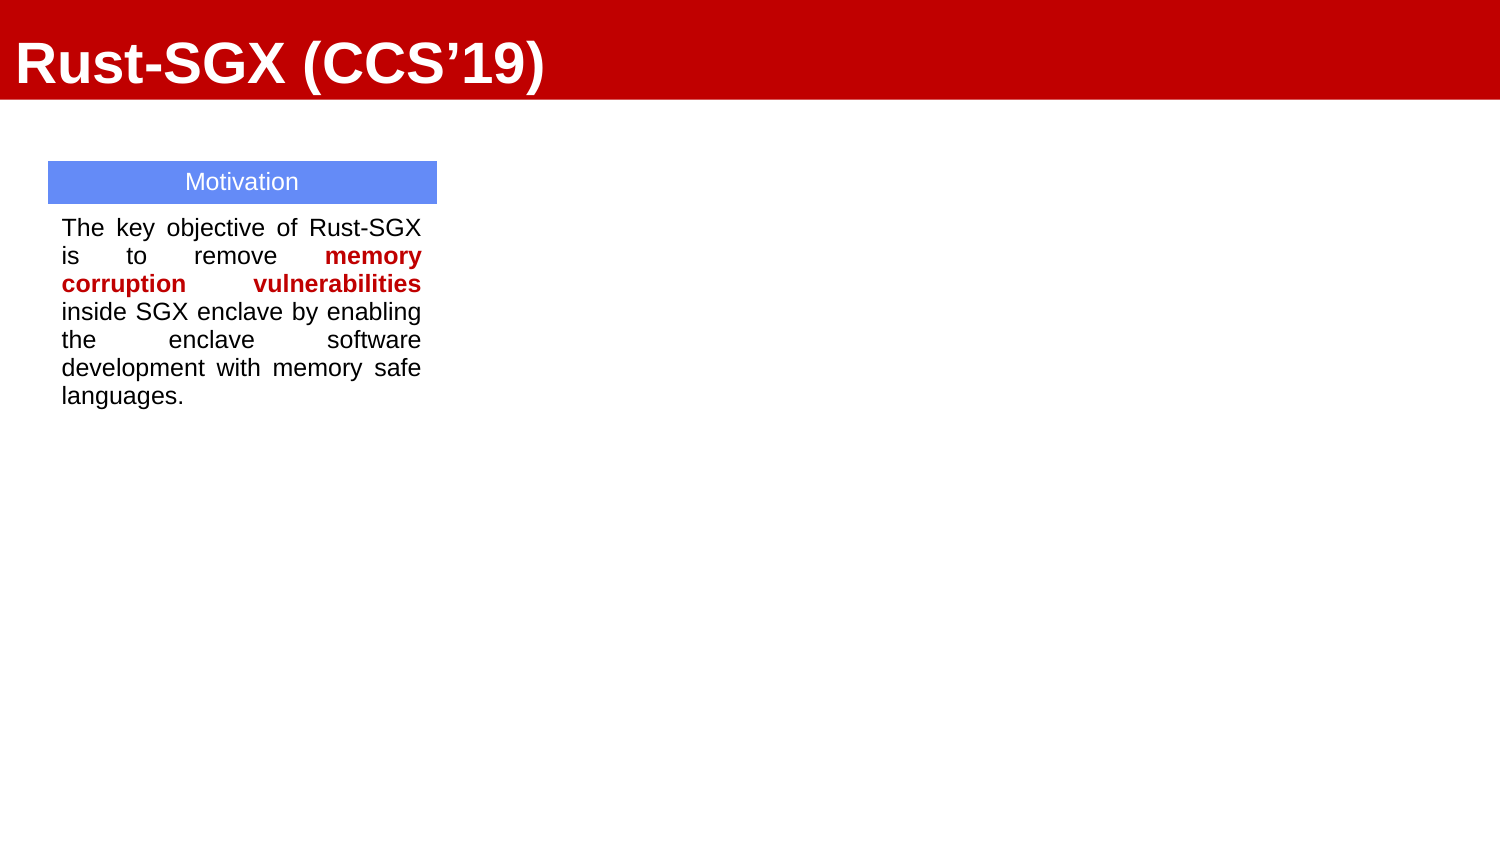

Rust-SGX (CCS’19)
| Motivation |
| --- |
| The key objective of Rust-SGX is to remove memory corruption vulnerabilities inside SGX enclave by enabling the enclave software development with memory safe languages. |